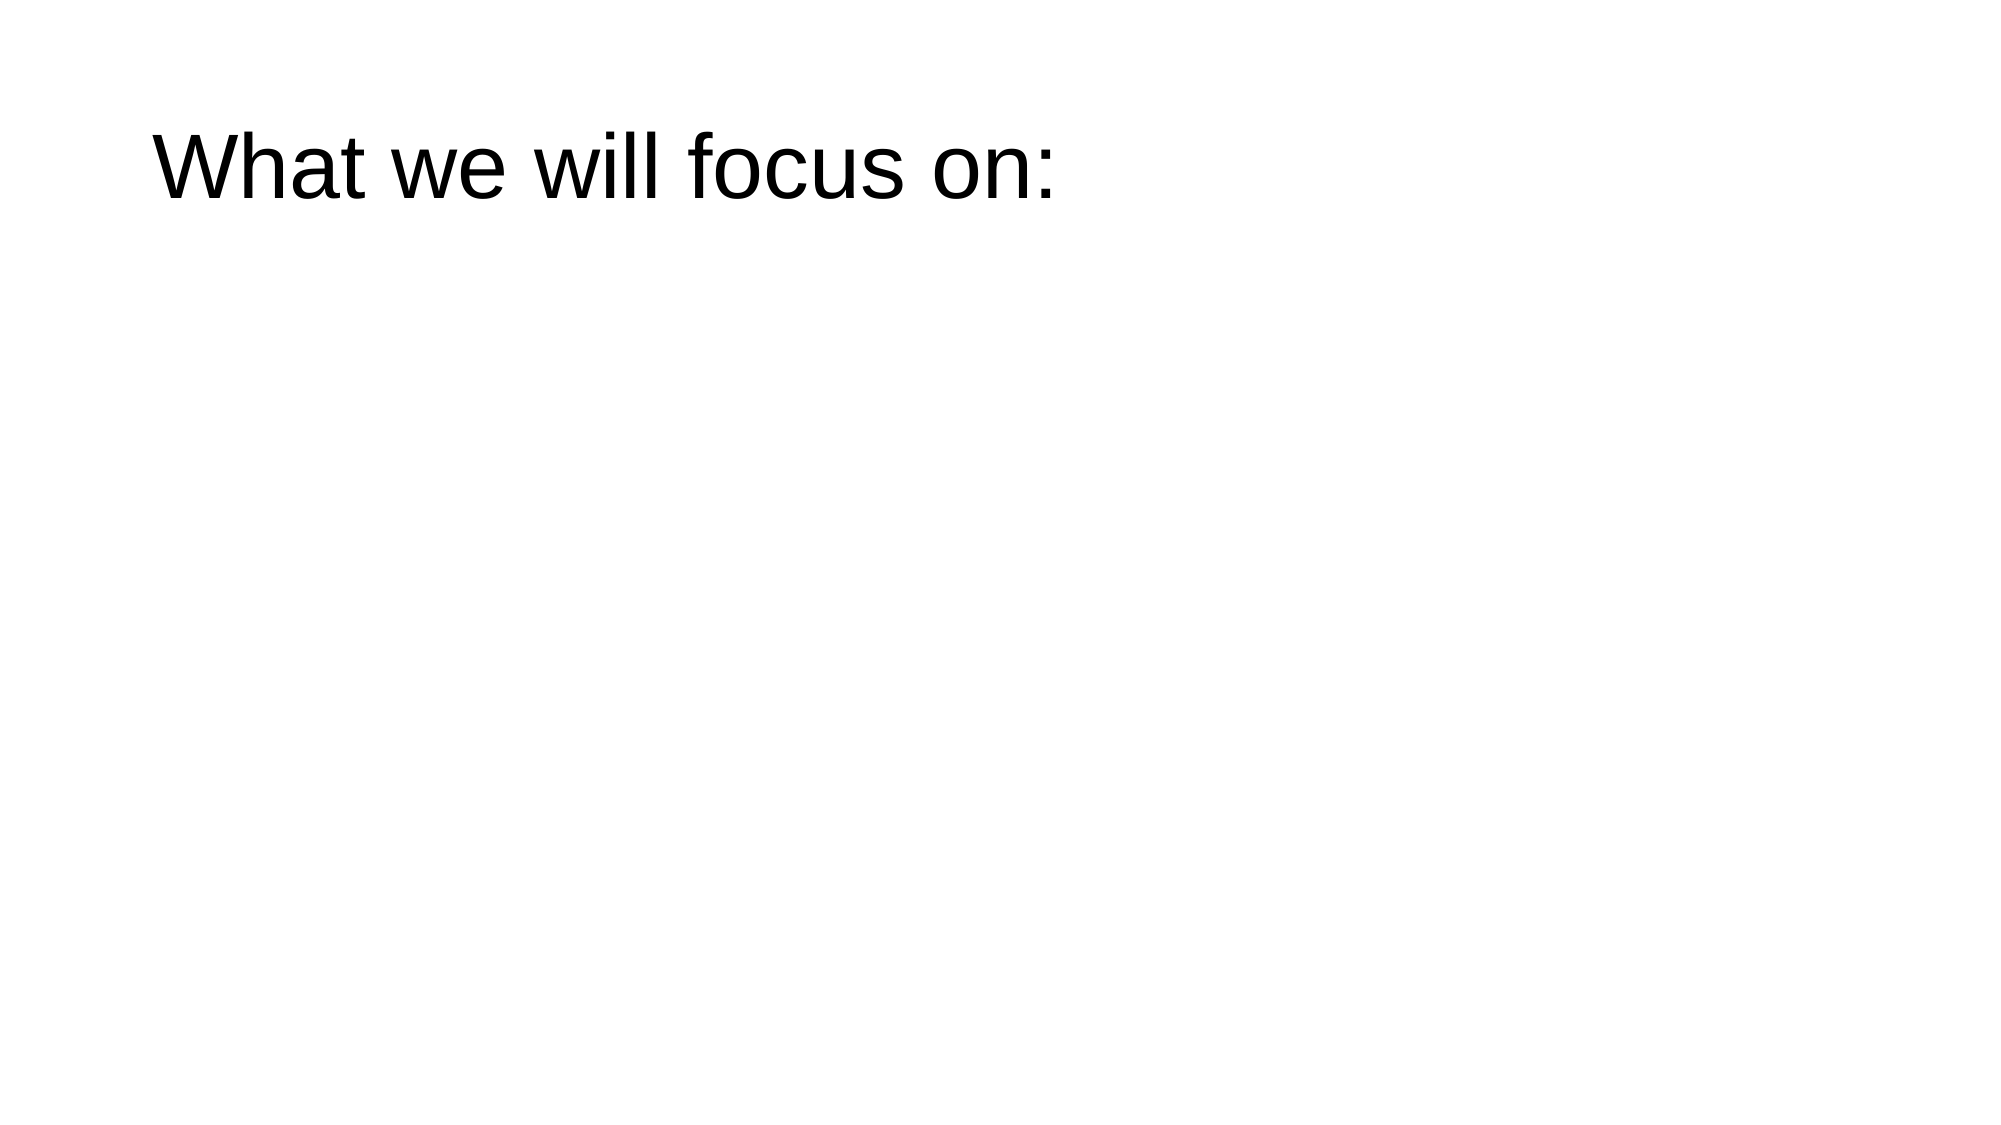

# What we will focus on:
Major cities will have higher pollution levels than smaller towns

Hypothesis 1
Seasonal Variations in Air Quality due to prolonged exposure

Hypothesis 2
Traffic and Urban activity drive pollution peaks during Rush Hours

Hypothesis 3